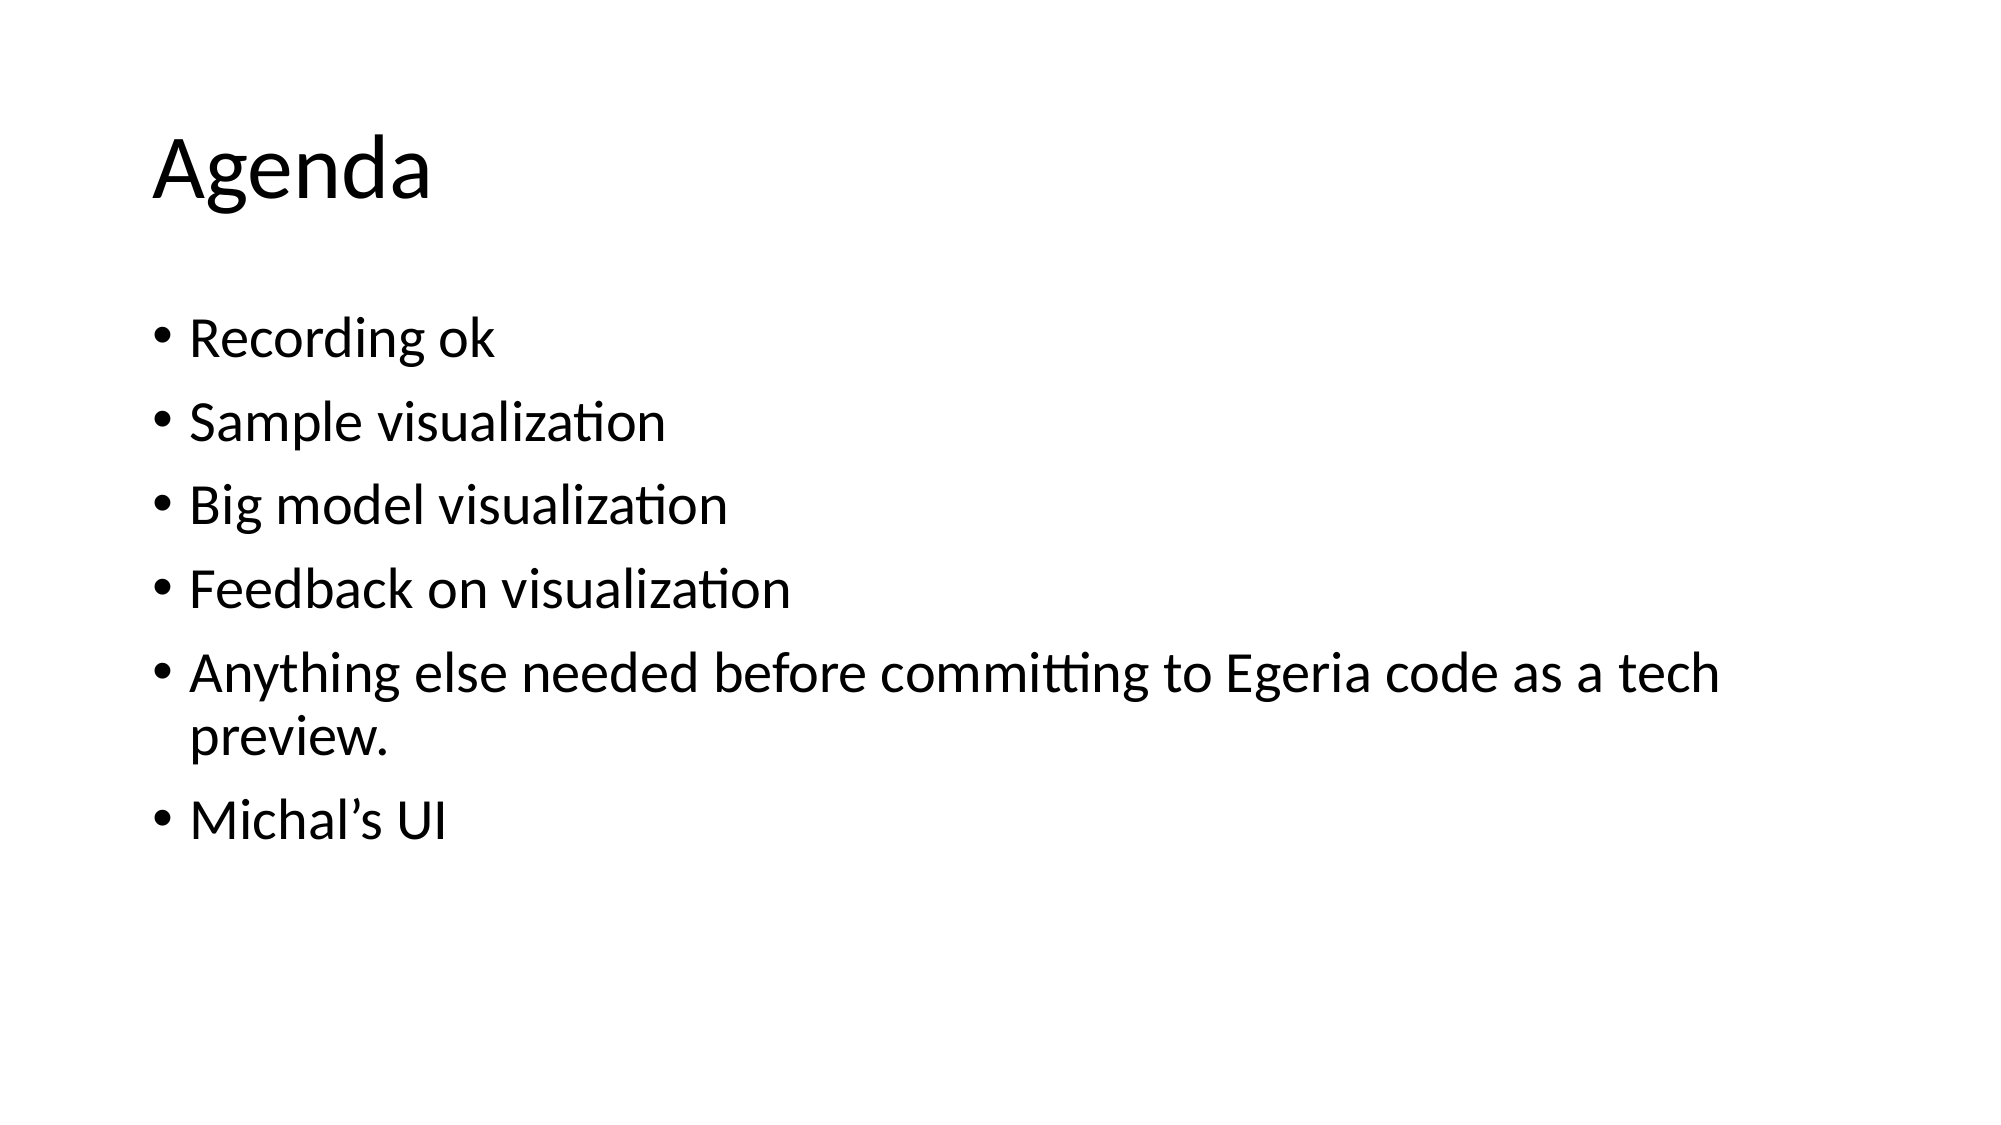

# Agenda
Recording ok
Sample visualization
Big model visualization
Feedback on visualization
Anything else needed before committing to Egeria code as a tech preview.
Michal’s UI